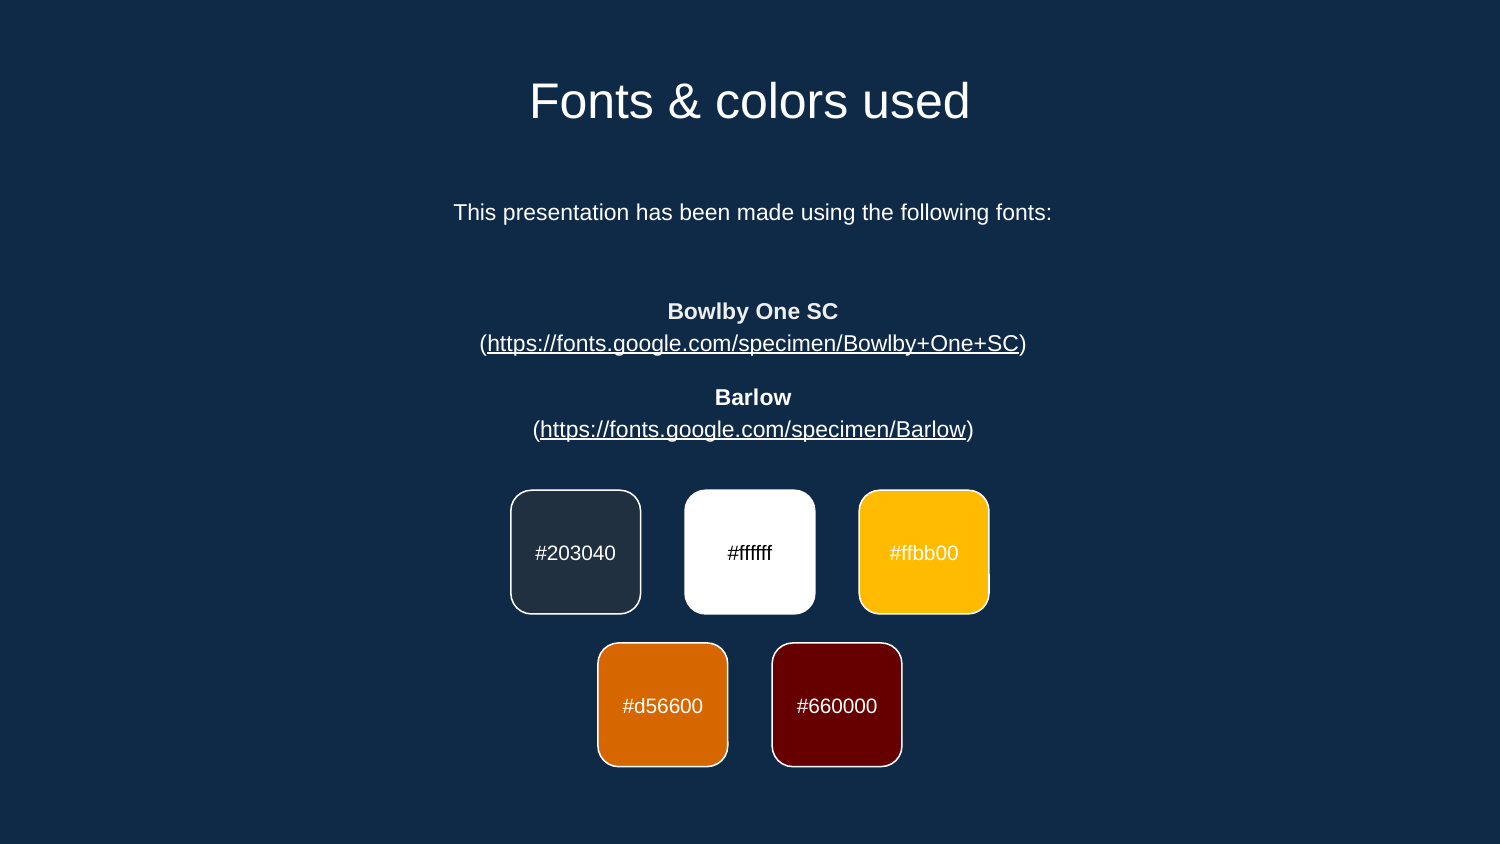

# Fonts & colors used
This presentation has been made using the following fonts:

Bowlby One SC
(https://fonts.google.com/specimen/Bowlby+One+SC)

Barlow
(https://fonts.google.com/specimen/Barlow)

#203040
#ffffff
#ffbb00

#d56600
#660000